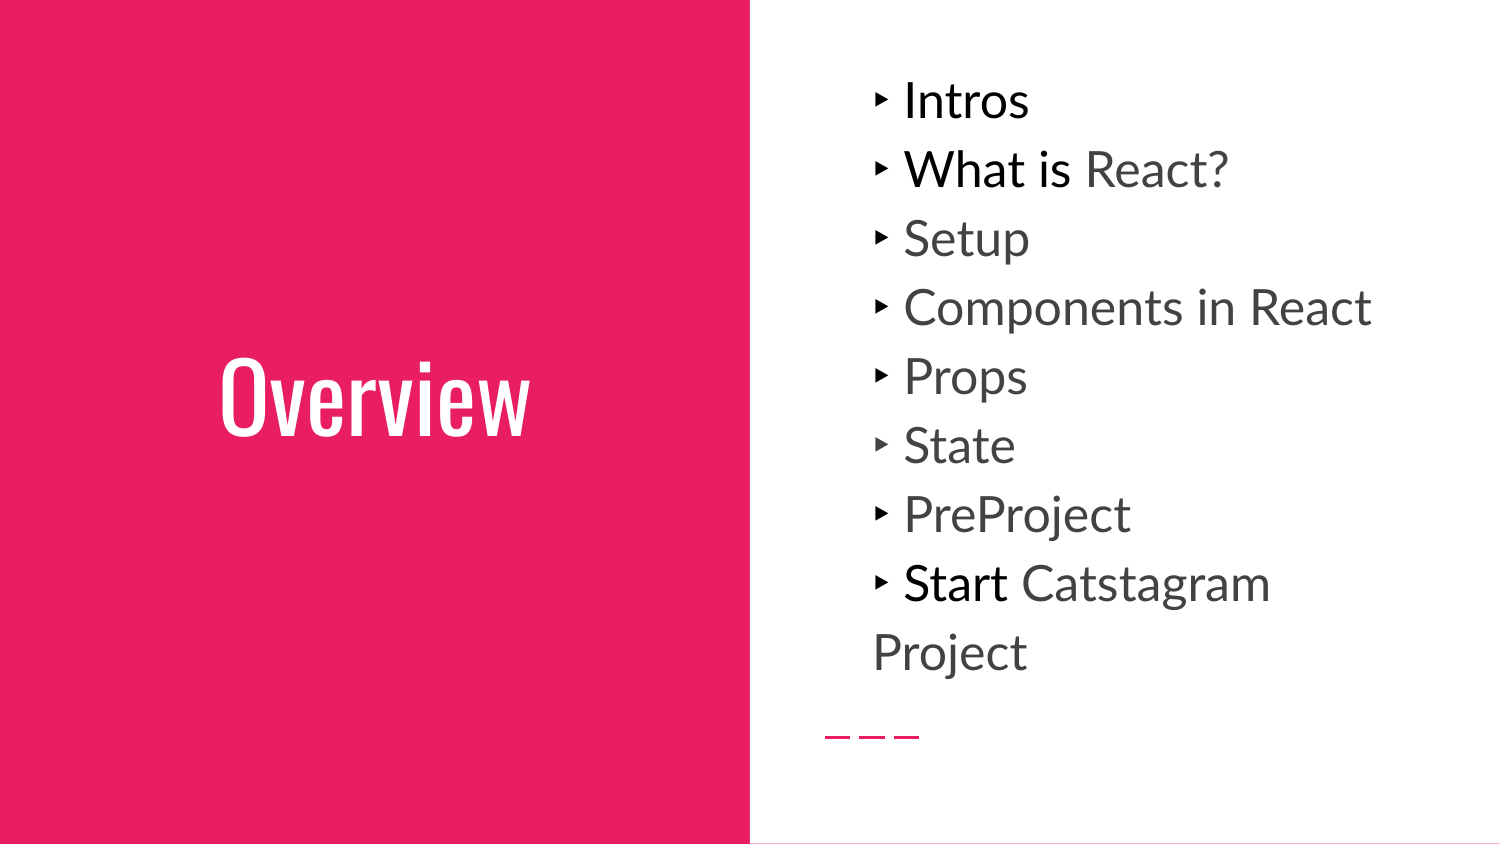

‣ Intros
‣ What is React?
‣ Setup
‣ Components in React
‣ Props
‣ State
‣ PreProject
‣ Start Catstagram Project

# Overview